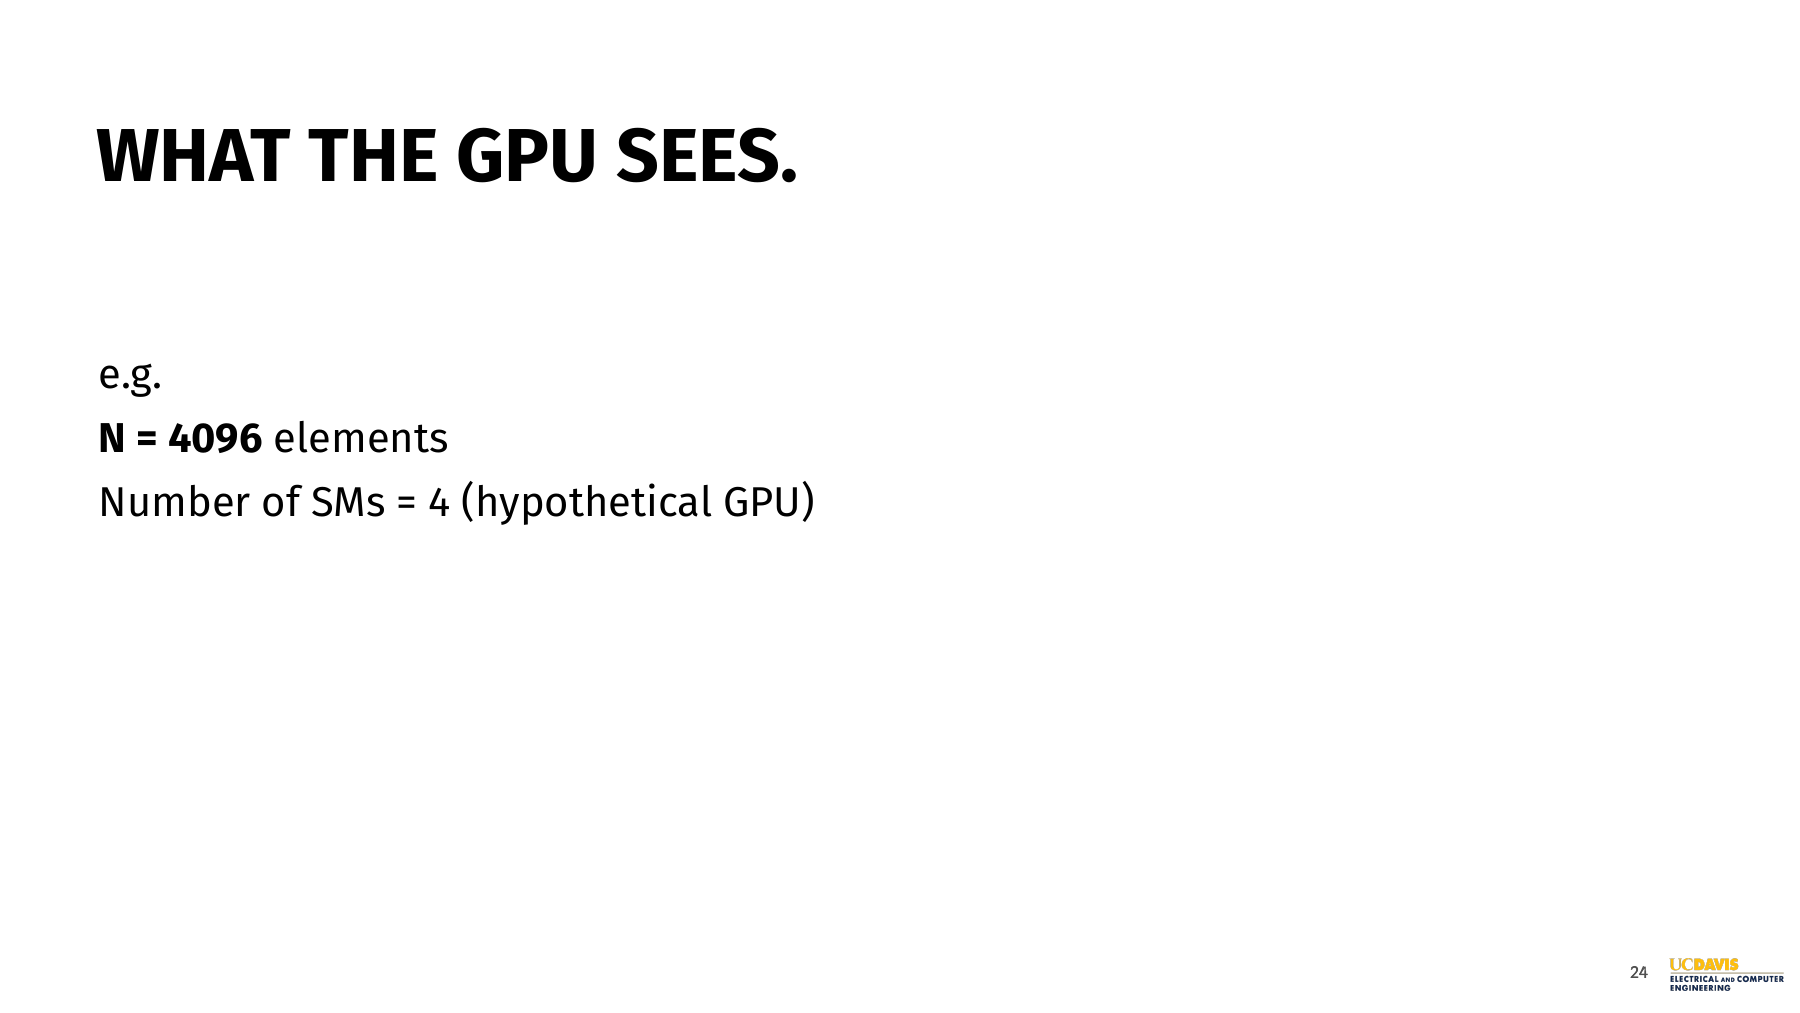

# WHAT THE GPU SEES.

e.g.
N = 4096 elements
Number of SMs = 4 (hypothetical GPU)